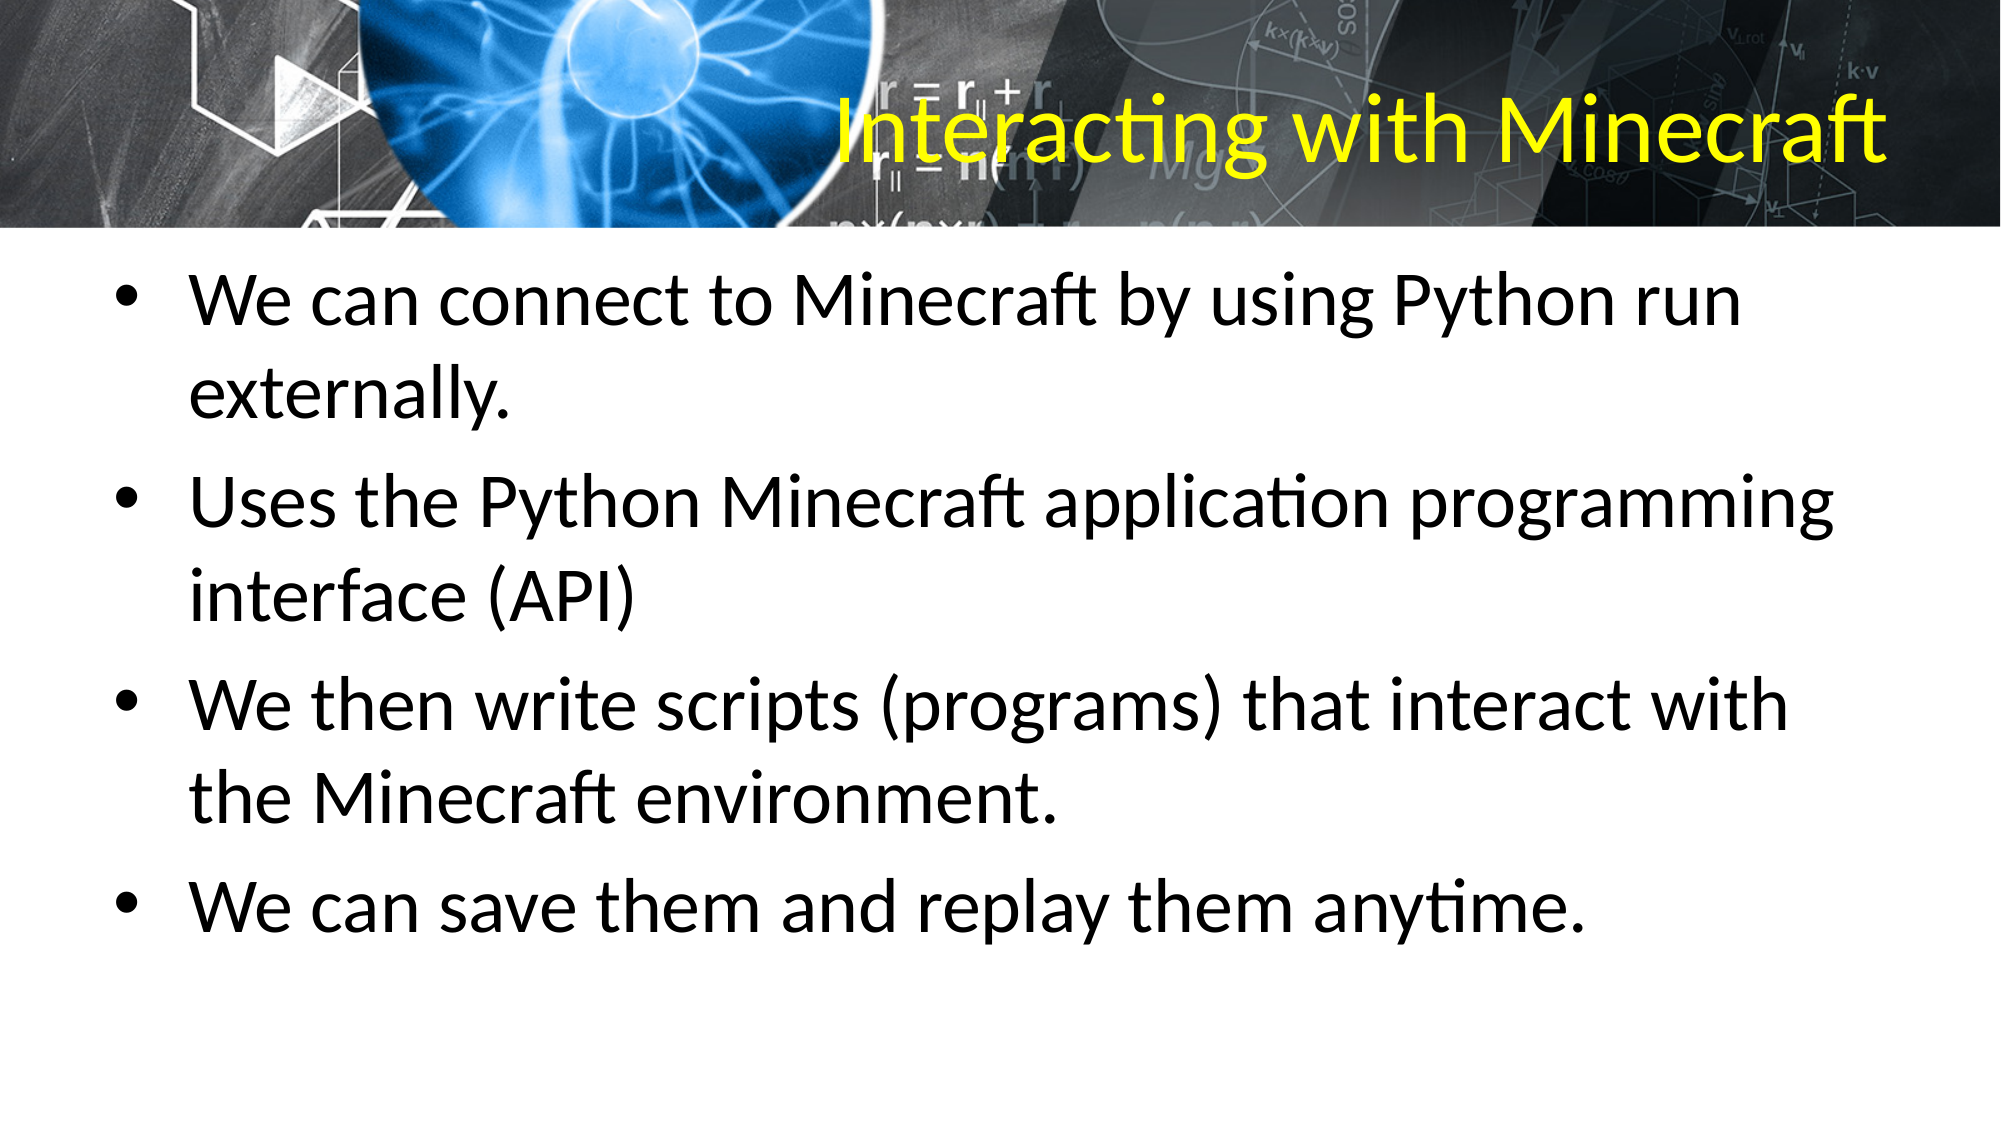

# Interacting with Minecraft
We can connect to Minecraft by using Python run externally.
Uses the Python Minecraft application programming interface (API)
We then write scripts (programs) that interact with the Minecraft environment.
We can save them and replay them anytime.